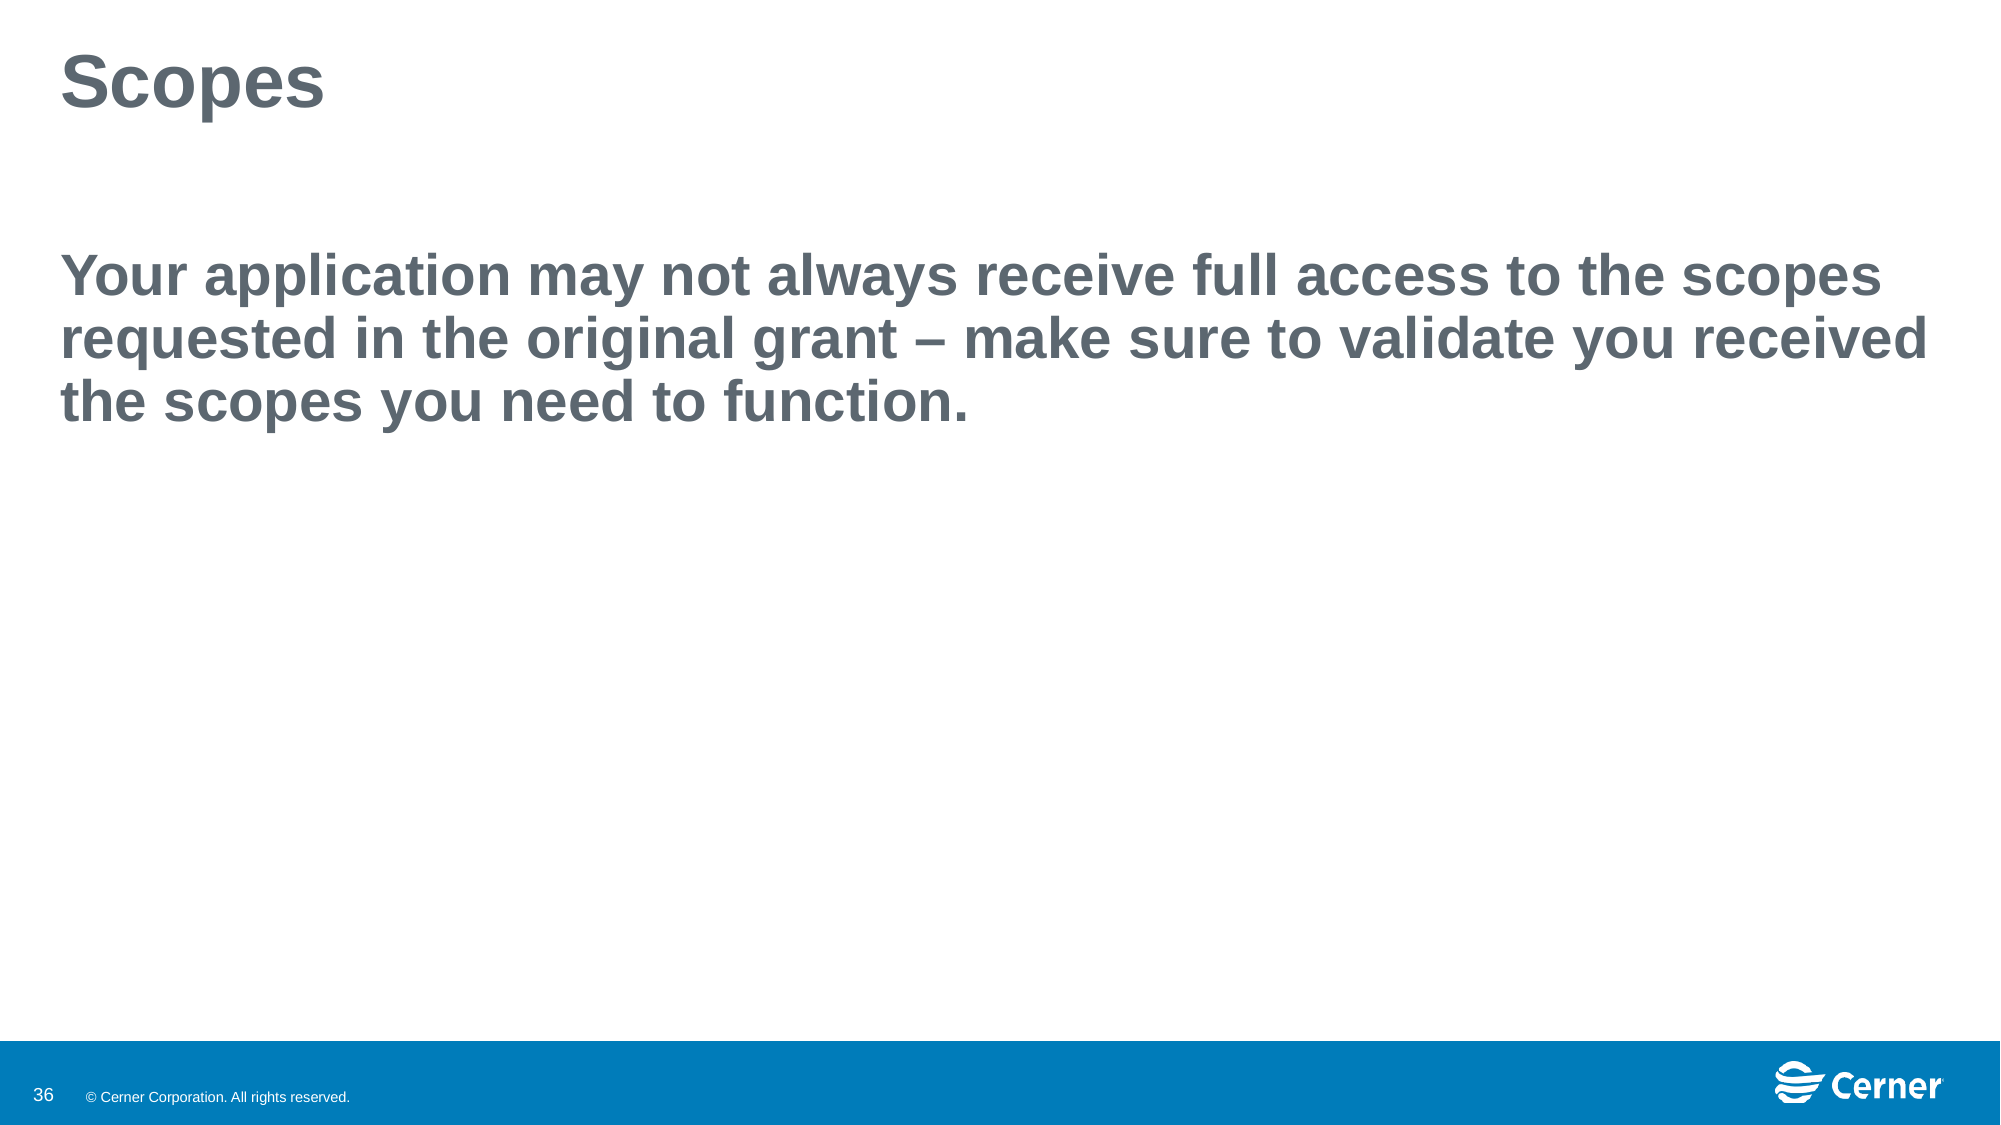

# Scopes
Your application may not always receive full access to the scopes requested in the original grant – make sure to validate you received the scopes you need to function.